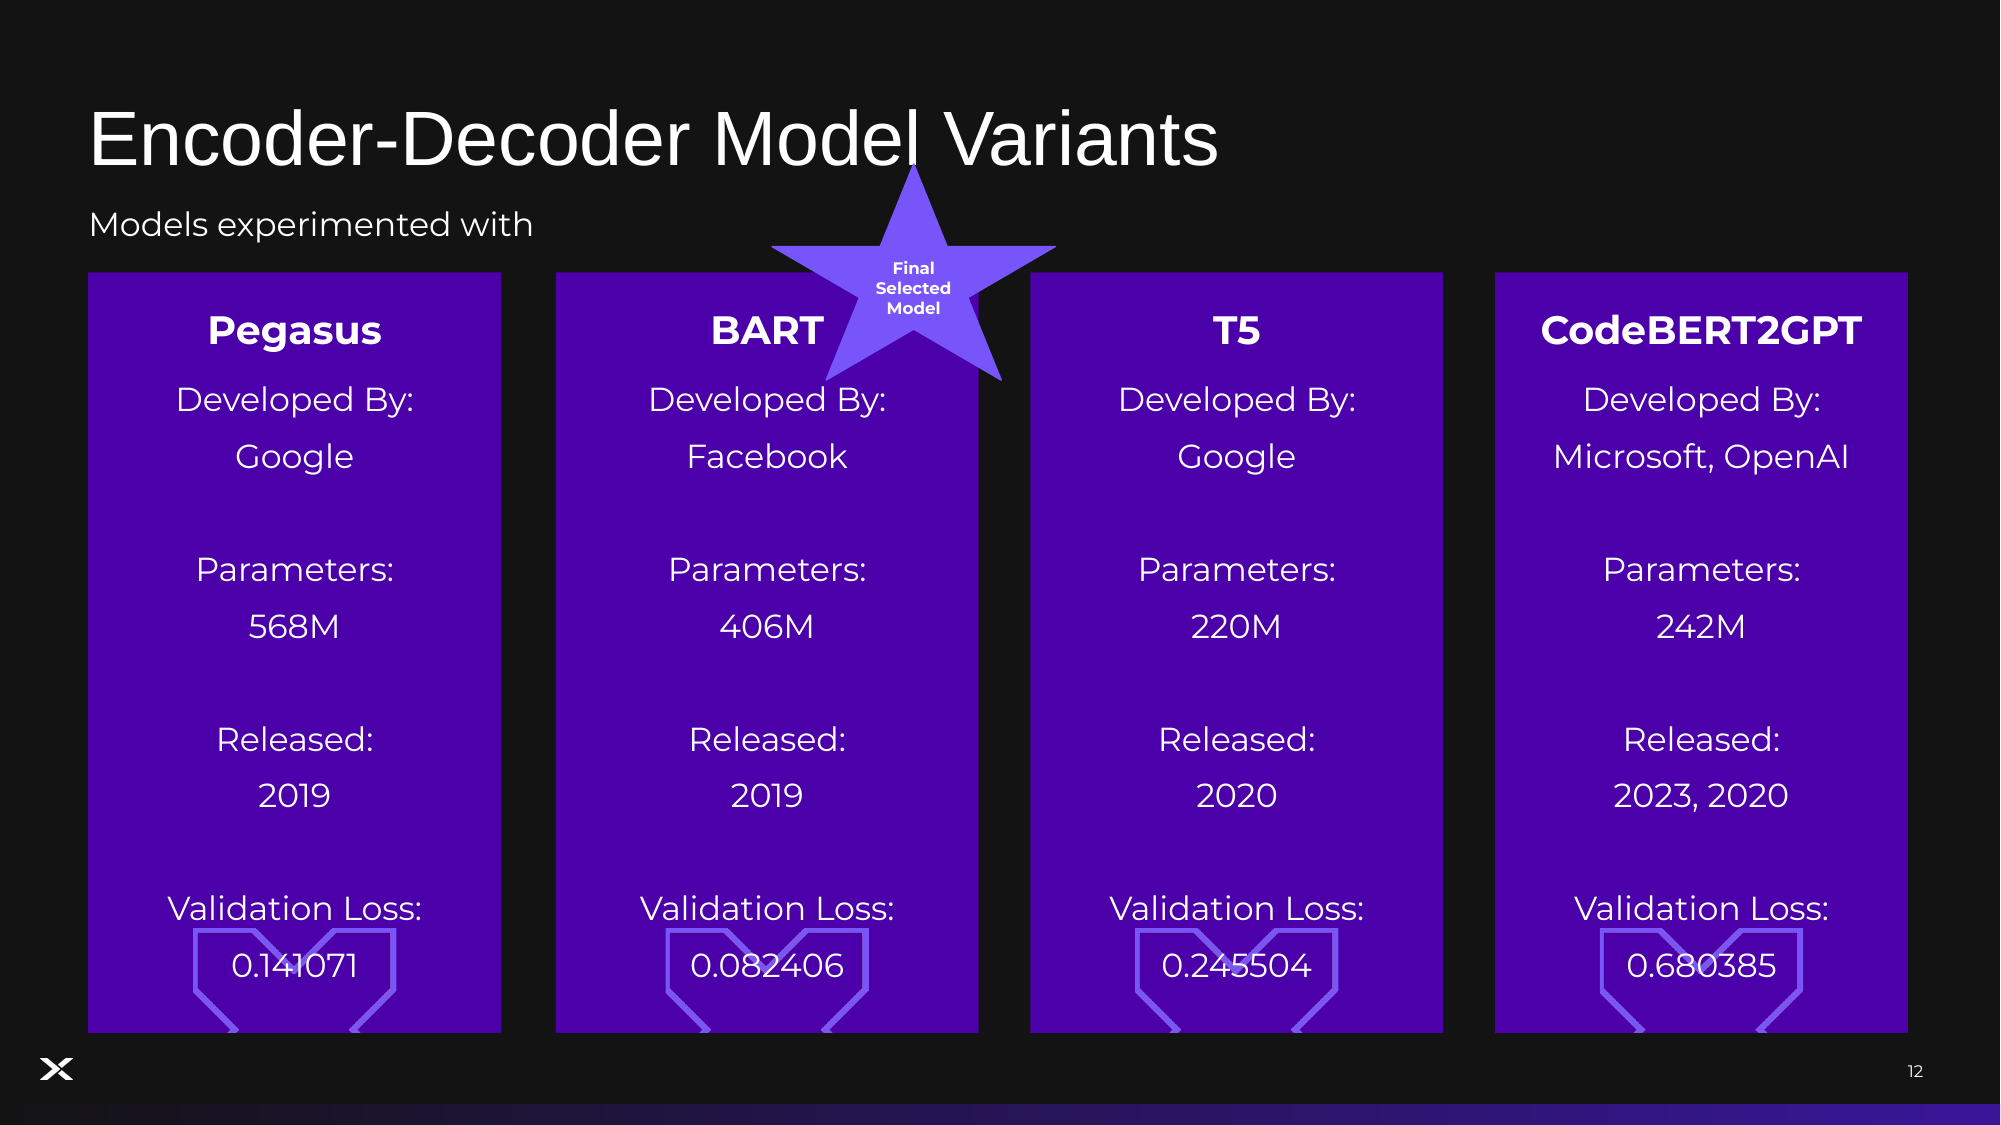

# Encoder-Decoder Model Variants
Final Selected Model
Models experimented with
Pegasus
BART
T5
CodeBERT2GPT
Developed By:
Google

Parameters:
568M

Released:
2019

Validation Loss:
0.141071
Developed By:
Facebook

Parameters:
406M

Released:
2019

Validation Loss:
0.082406
Developed By:
Google

Parameters:
220M

Released:
2020

Validation Loss:
0.245504
Developed By:
Microsoft, OpenAI

Parameters:
242M

Released:
2023, 2020

Validation Loss:
0.680385
12